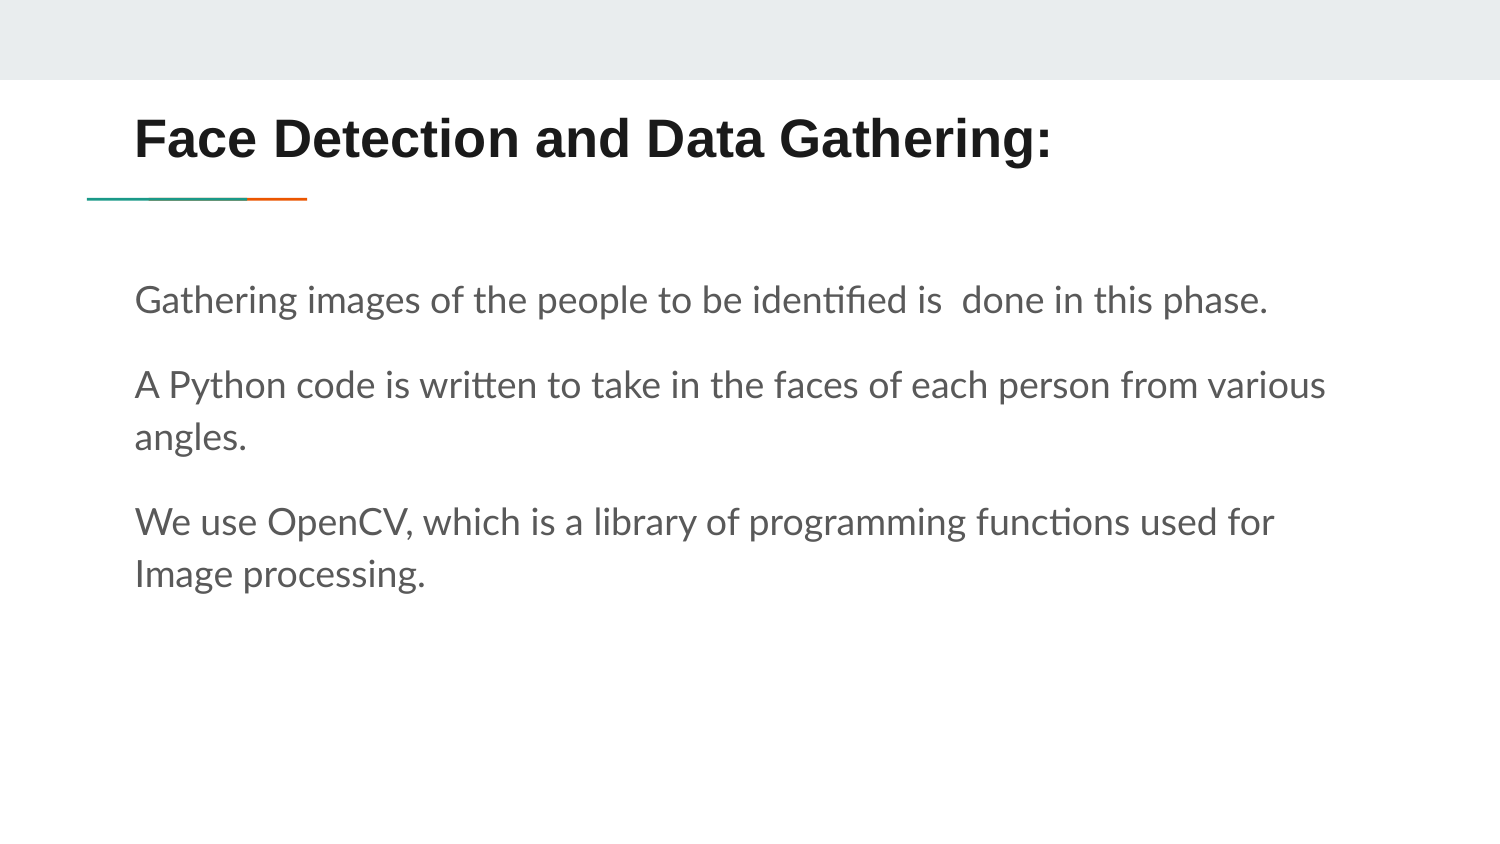

# Face Detection and Data Gathering:
Gathering images of the people to be identified is  done in this phase.
A Python code is written to take in the faces of each person from various angles.
We use OpenCV, which is a library of programming functions used for Image processing.